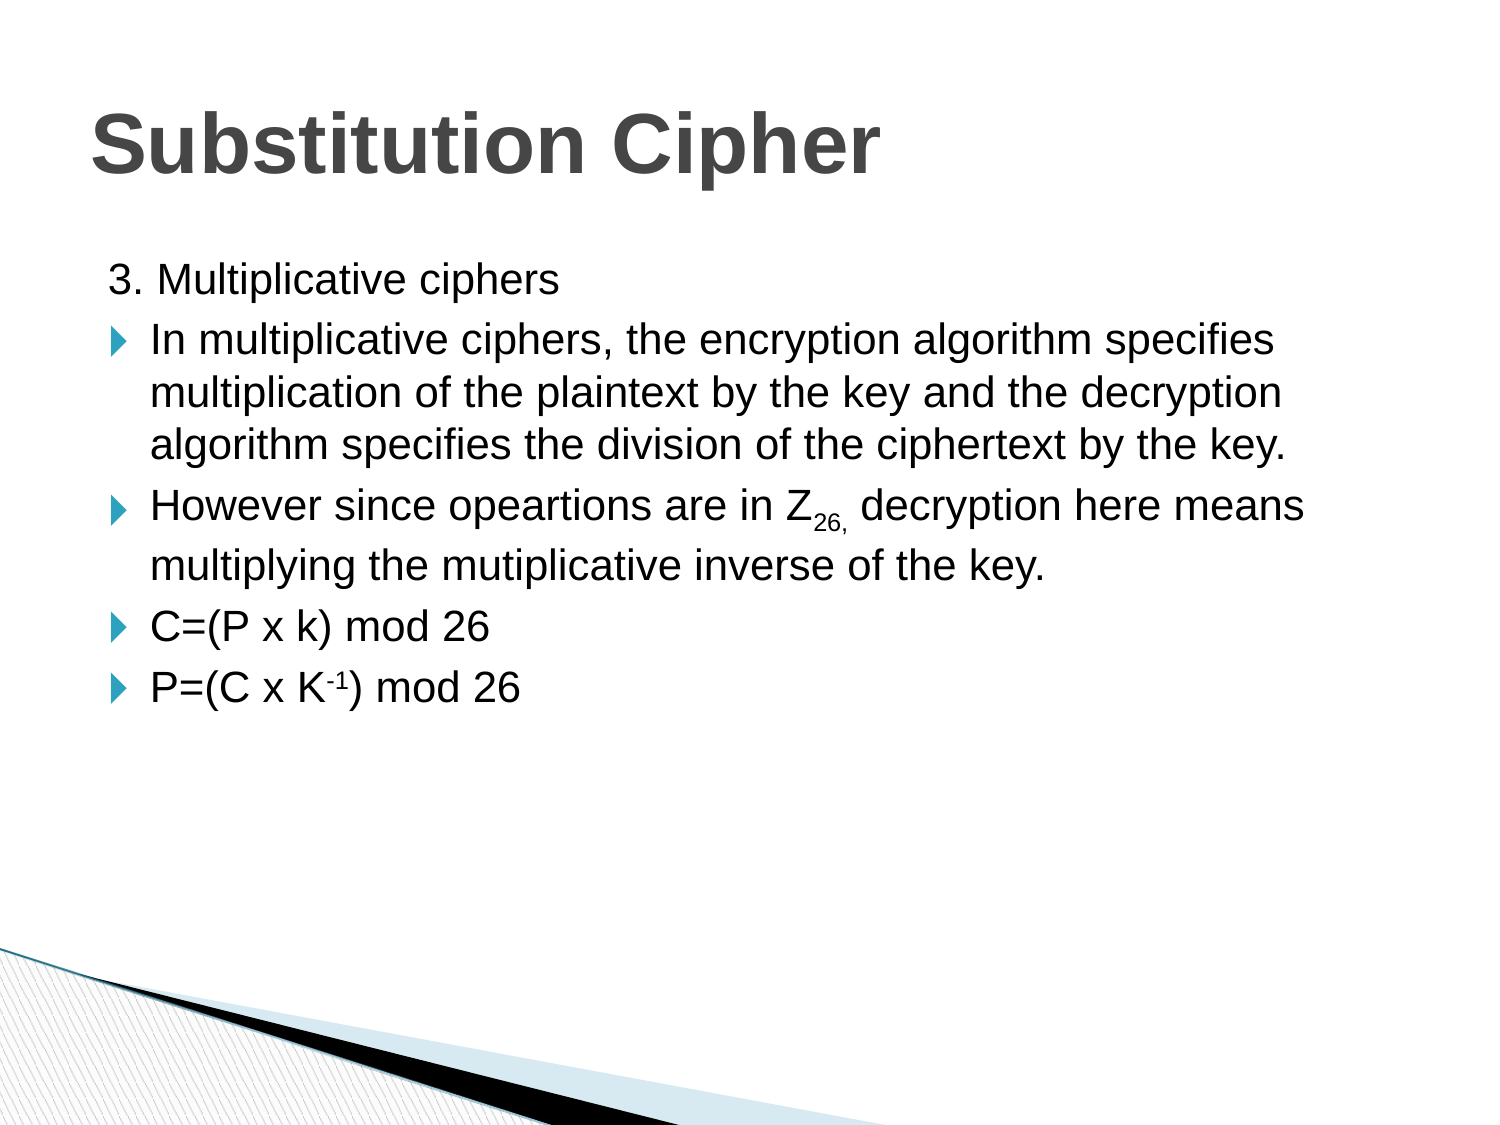

Substitution Cipher
3. Multiplicative ciphers
In multiplicative ciphers, the encryption algorithm specifies multiplication of the plaintext by the key and the decryption algorithm specifies the division of the ciphertext by the key.
However since opeartions are in Z26, decryption here means multiplying the mutiplicative inverse of the key.
C=(P x k) mod 26
P=(C x K-1) mod 26